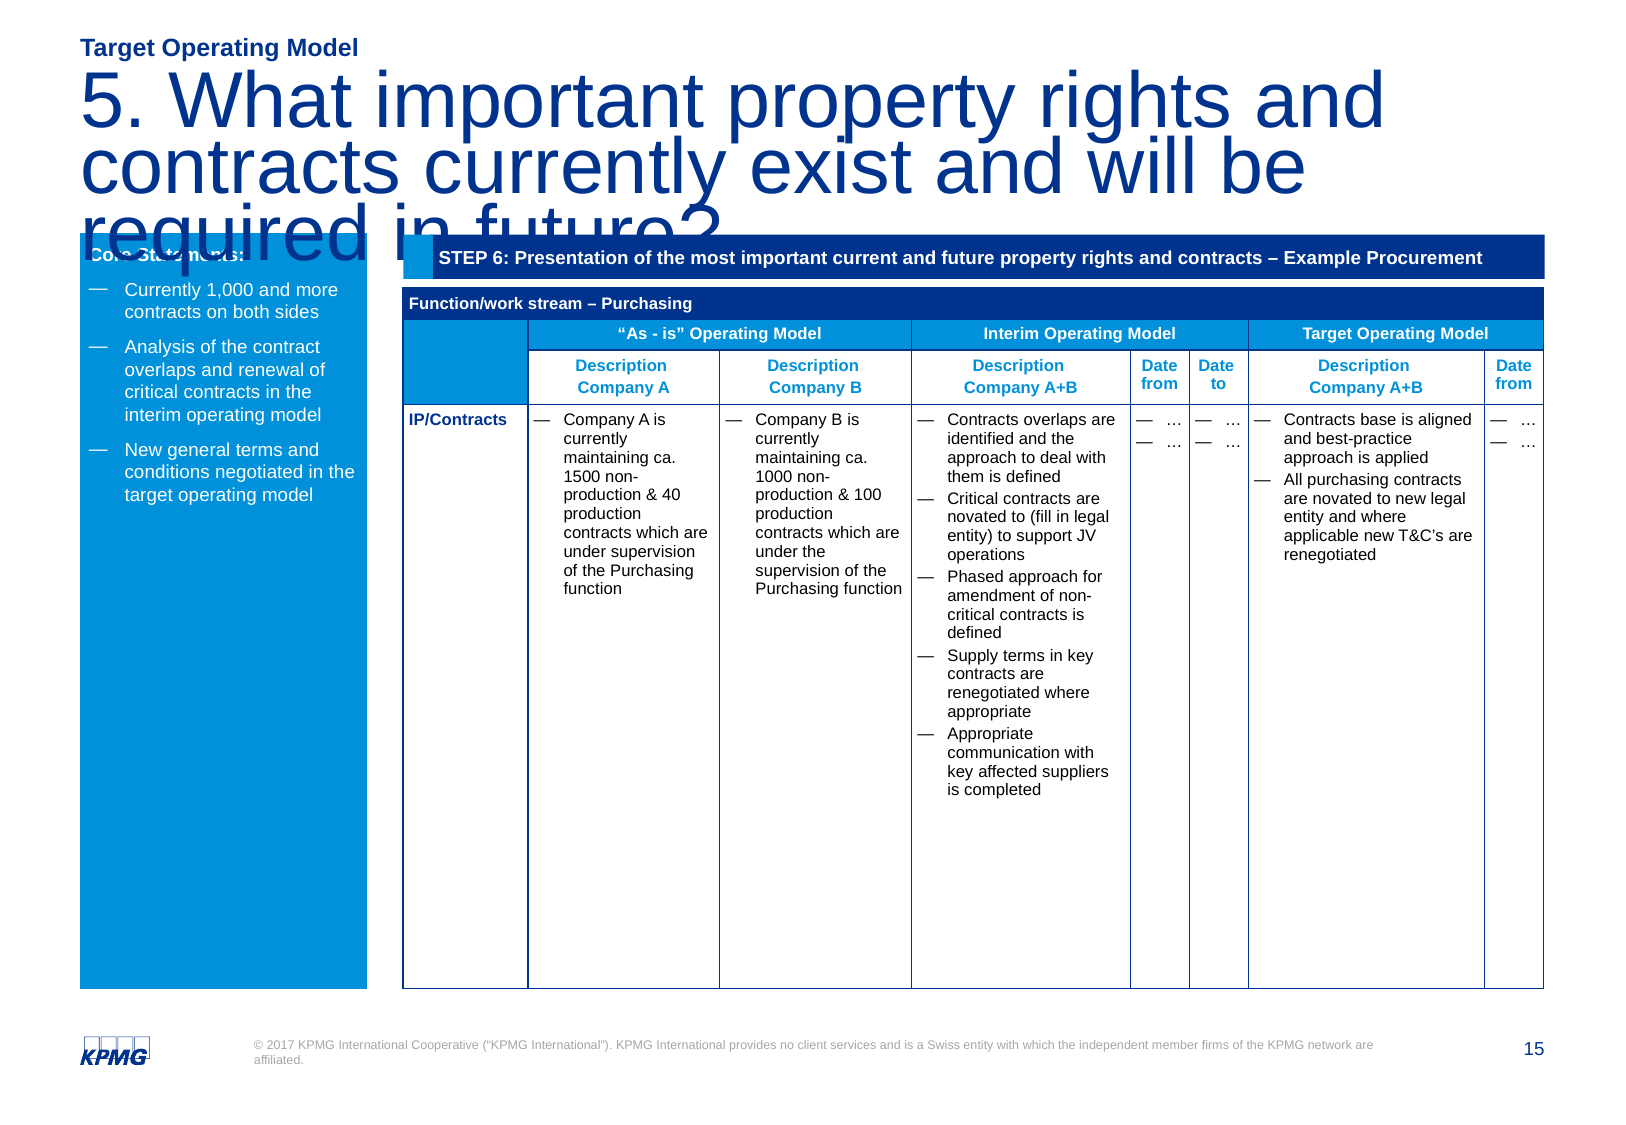

Target Operating Model
# 5. What important property rights and contracts currently exist and will be required in future?
Core Statements:
Currently 1,000 and more contracts on both sides
Analysis of the contract overlaps and renewal of critical contracts in the interim operating model
New general terms and conditions negotiated in the target operating model

Step 6: Presentation of the most important current and future property rights and contracts – Example Procurement
| Function/work stream – Purchasing |  |  |  |  |  |  |  |
| --- | --- | --- | --- | --- | --- | --- | --- |
|  | “As - is” Operating Model |  | Interim Operating Model |  |  | Target Operating Model |  |
|  | Description Company A | Description Company B | Description Company A+B | Date from | Date to | Description Company A+B | Date from |
| IP/Contracts | Company A is currently maintaining ca. 1500 non-production & 40 production contracts which are under supervision of the Purchasing function | Company B is currently maintaining ca. 1000 non-production & 100 production contracts which are under the supervision of the Purchasing function | Contracts overlaps are identified and the approach to deal with them is defined Critical contracts are novated to (fill in legal entity) to support JV operations Phased approach for amendment of non-critical contracts is defined Supply terms in key contracts are renegotiated where appropriate Appropriate communication with key affected suppliers is completed | … … | … … | Contracts base is aligned and best-practice approach is applied All purchasing contracts are novated to new legal entity and where applicable new T&C’s are renegotiated | … … |